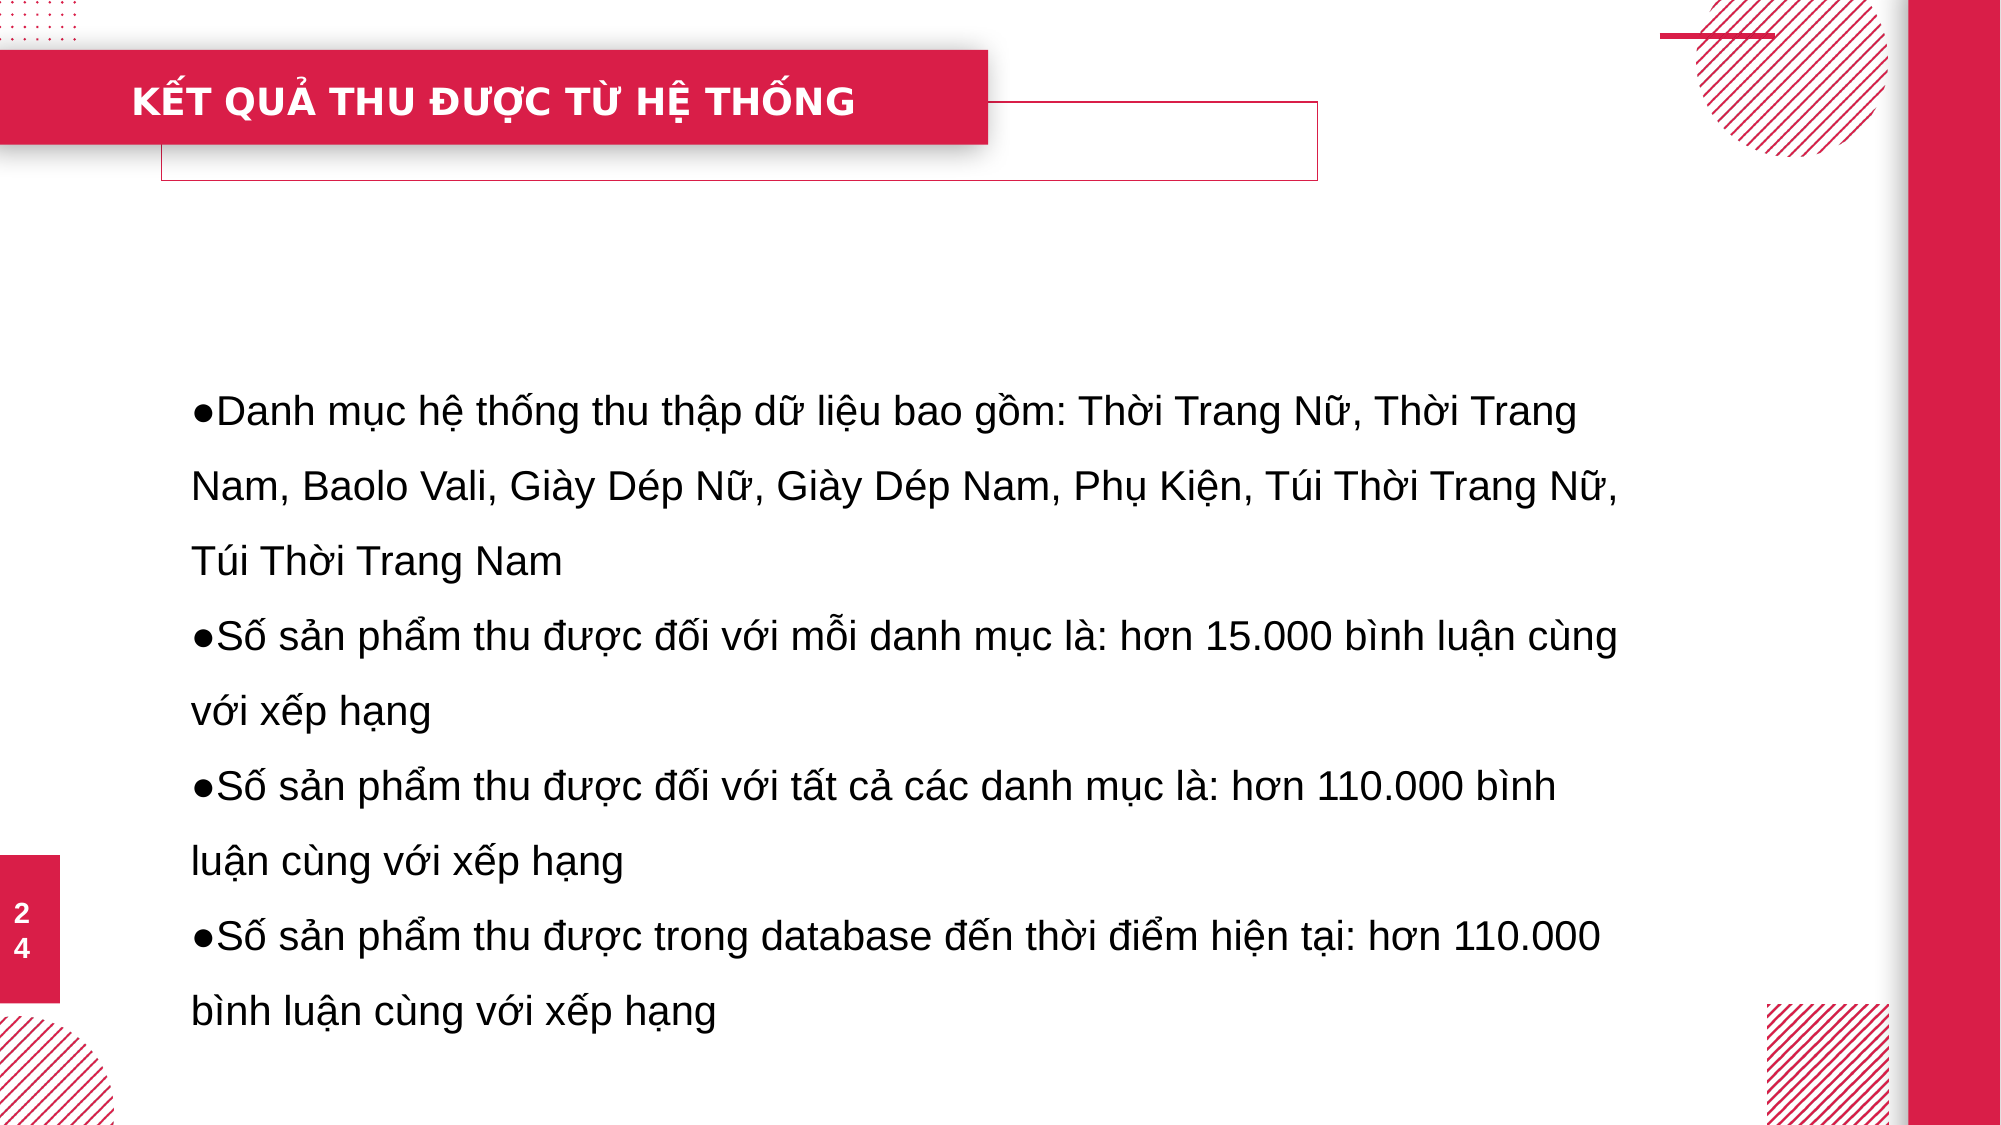

KẾT QUẢ THU ĐƯỢC TỪ HỆ THỐNG

●Danh mục hệ thống thu thập dữ liệu bao gồm: Thời Trang Nữ, Thời Trang Nam, Baolo Vali, Giày Dép Nữ, Giày Dép Nam, Phụ Kiện, Túi Thời Trang Nữ, Túi Thời Trang Nam
●Số sản phẩm thu được đối với mỗi danh mục là: hơn 15.000 bình luận cùng với xếp hạng
●Số sản phẩm thu được đối với tất cả các danh mục là: hơn 110.000 bình luận cùng với xếp hạng
●Số sản phẩm thu được trong database đến thời điểm hiện tại: hơn 110.000 bình luận cùng với xếp hạng
24